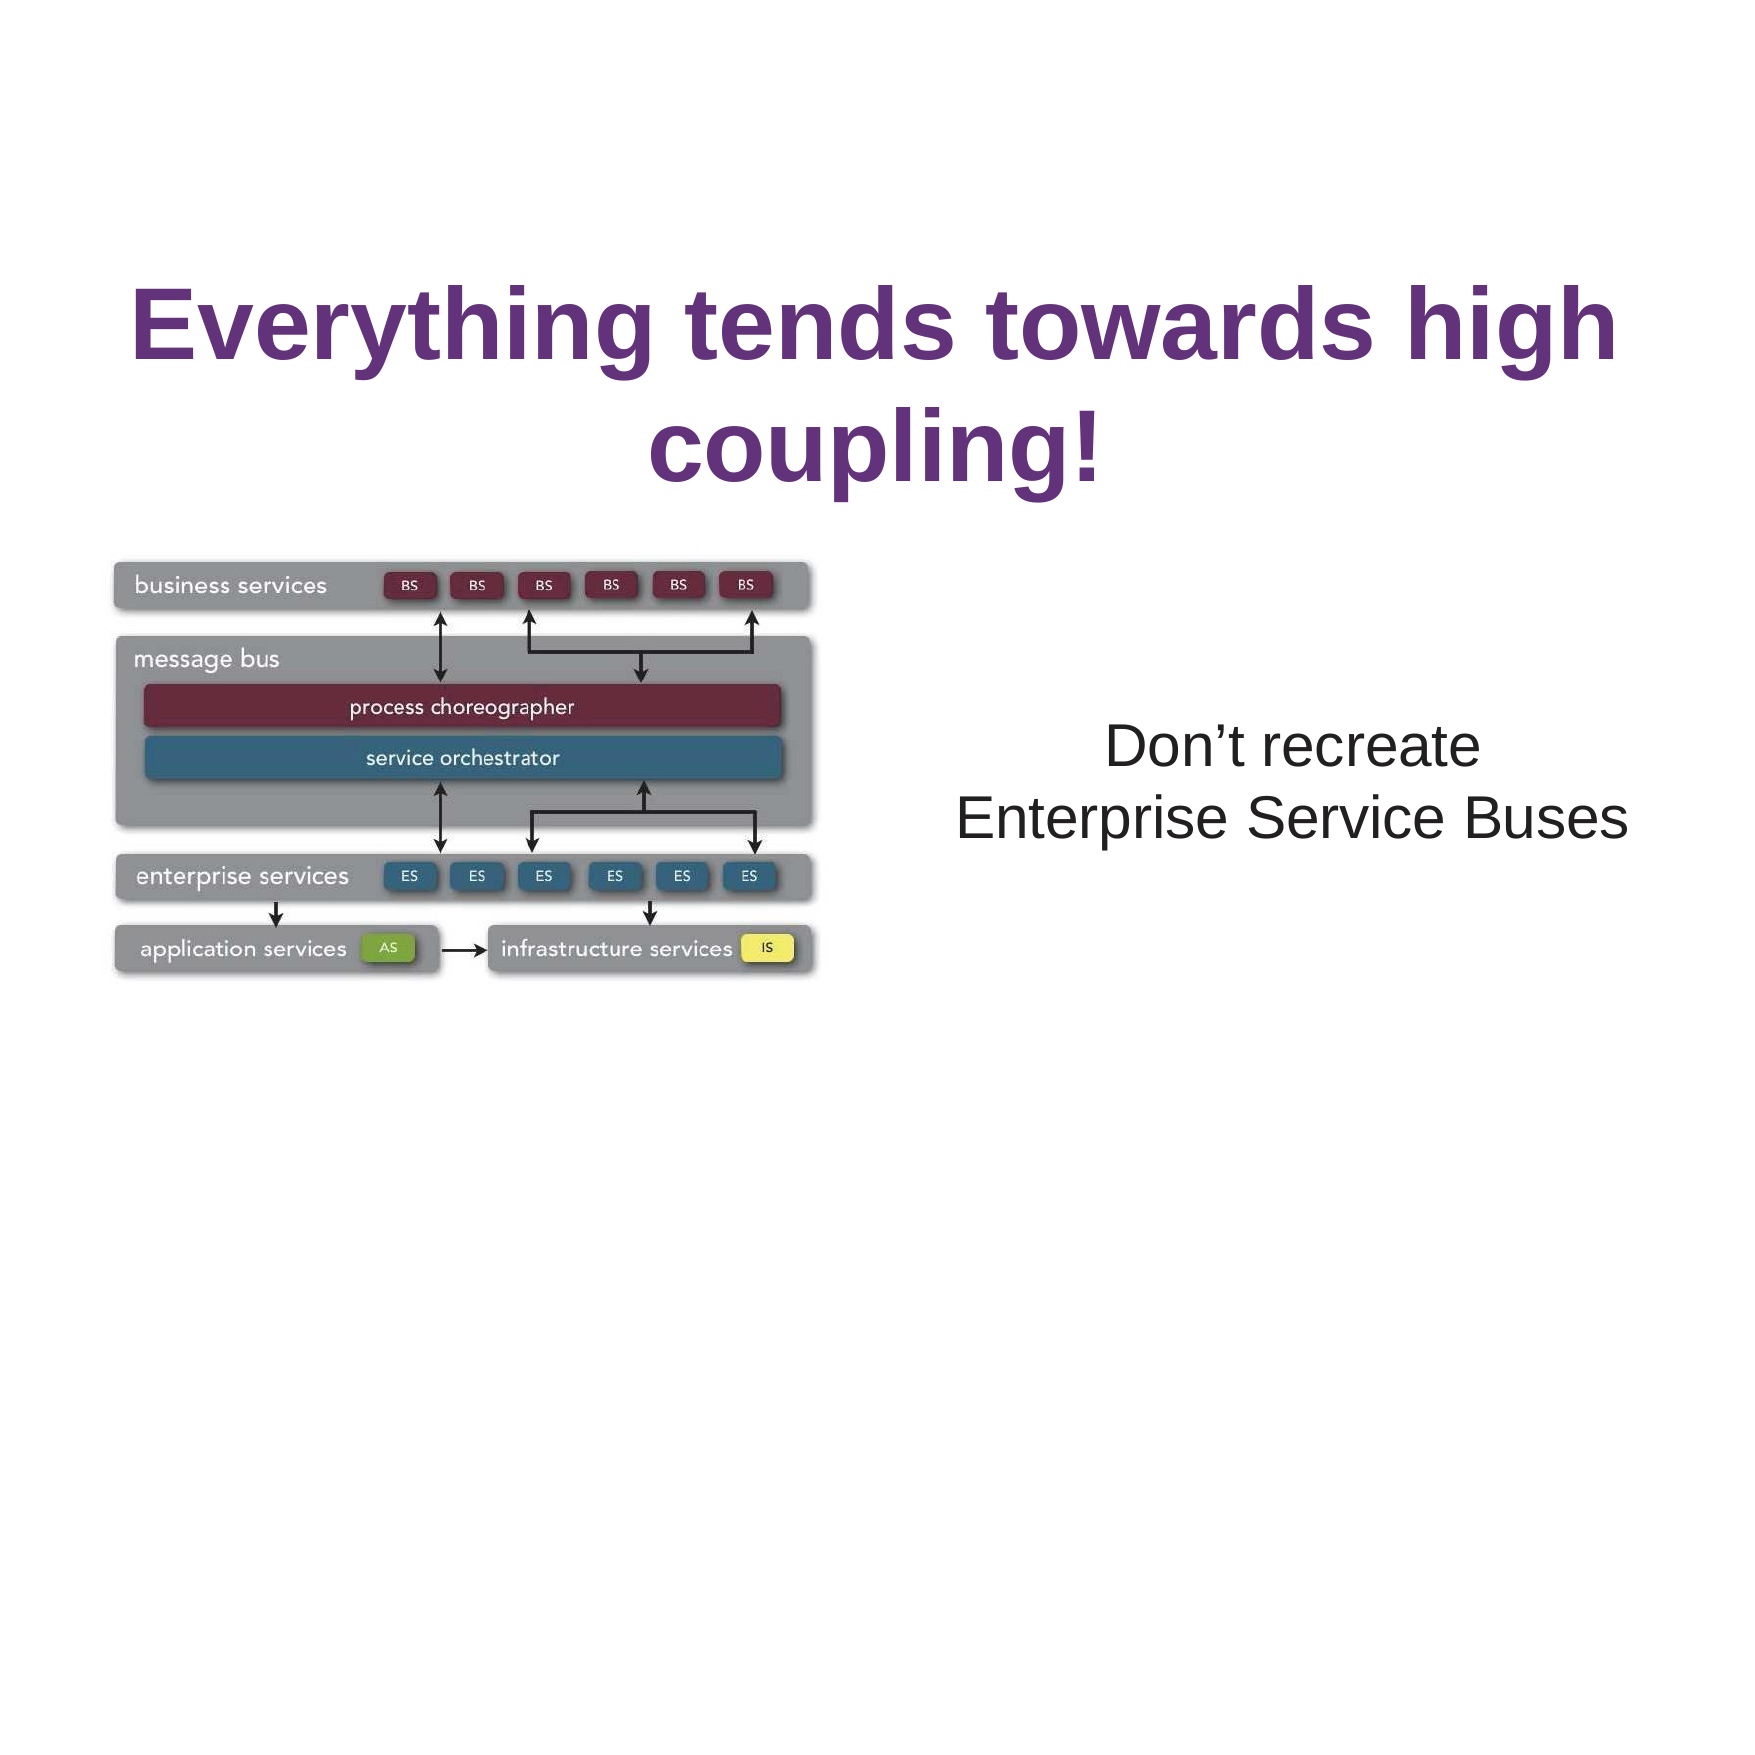

Everything tends towards high coupling!

Don’t recreate Enterprise Service Buses